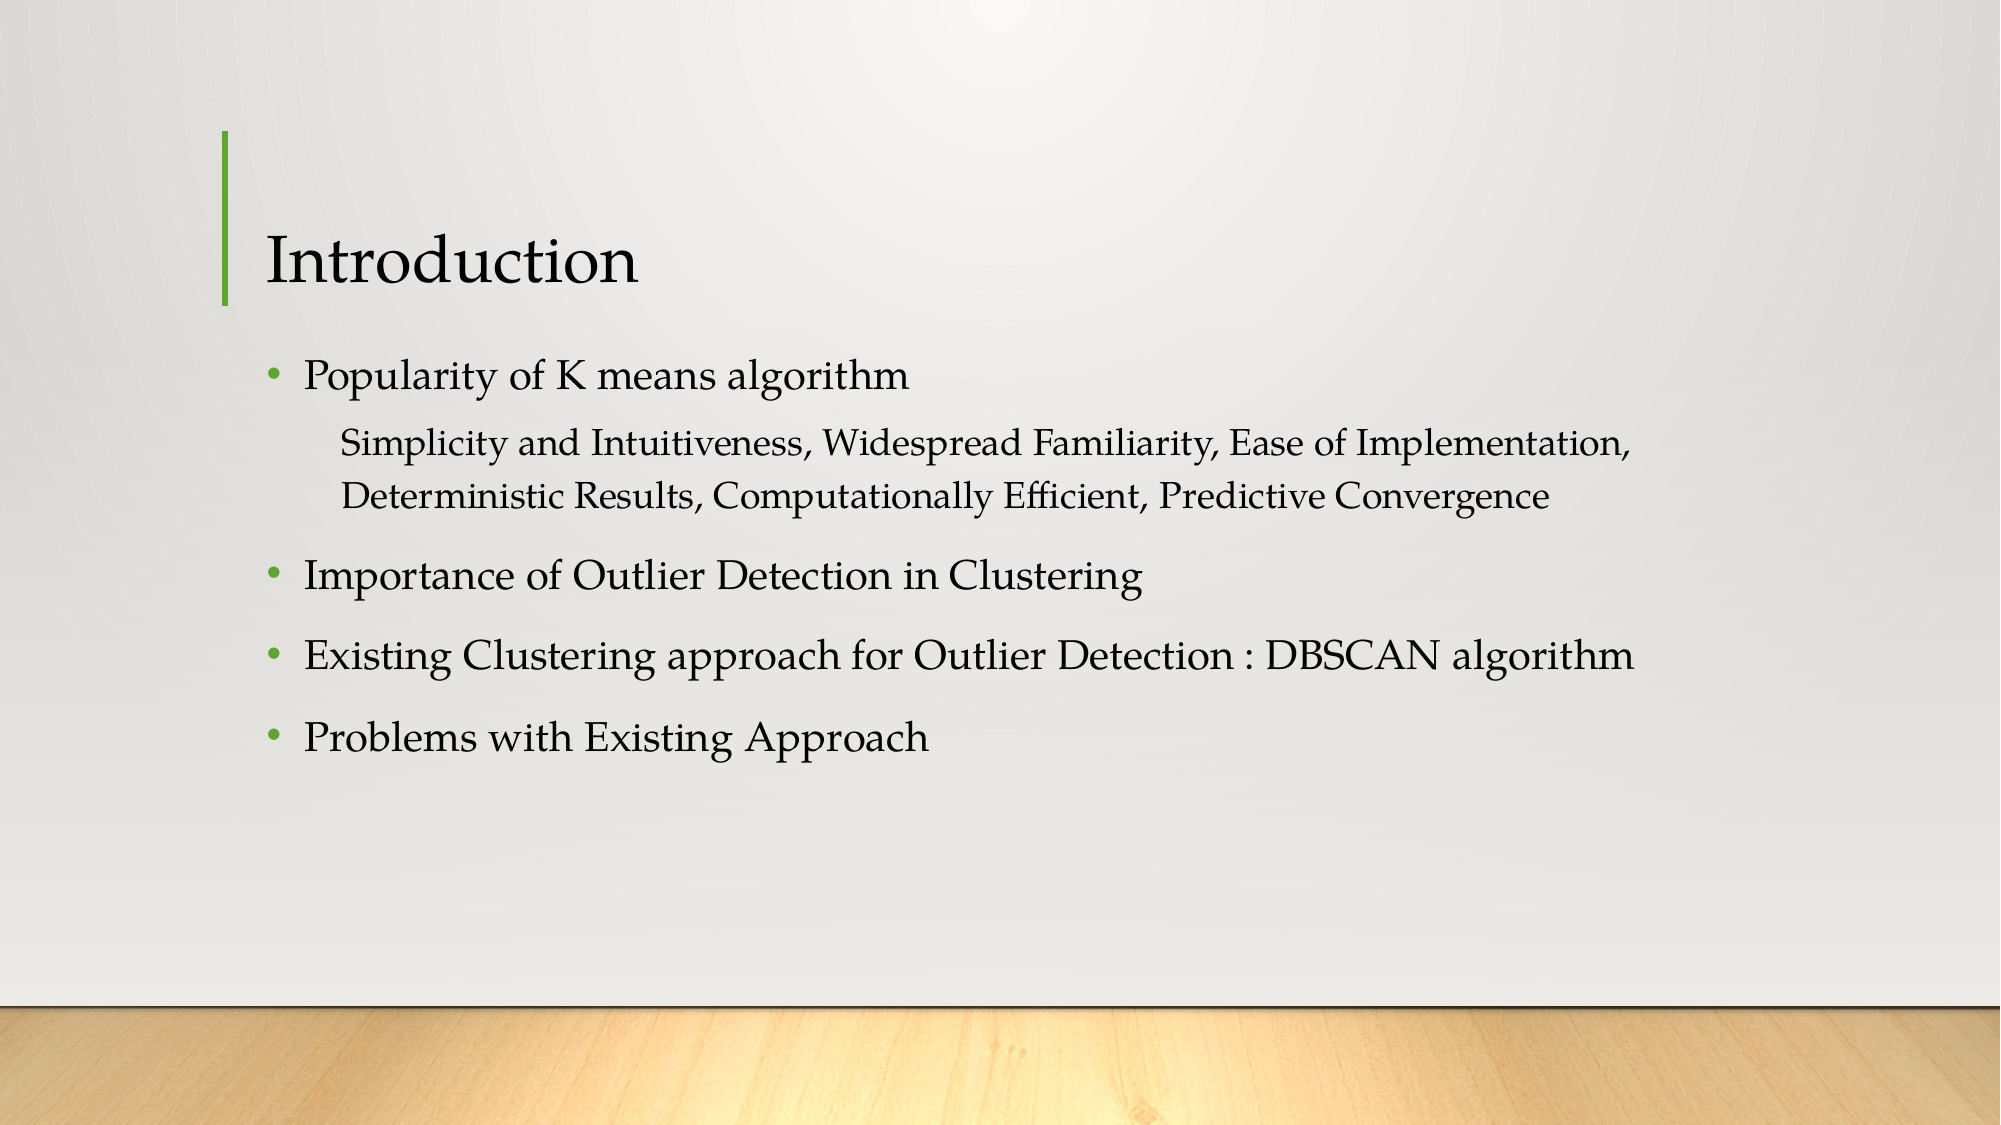

# Introduction
Popularity of K means algorithm
Simplicity and Intuitiveness, Widespread Familiarity, Ease of Implementation, Deterministic Results, Computationally Efficient, Predictive Convergence
Importance of Outlier Detection in Clustering
Existing Clustering approach for Outlier Detection : DBSCAN algorithm
Problems with Existing Approach